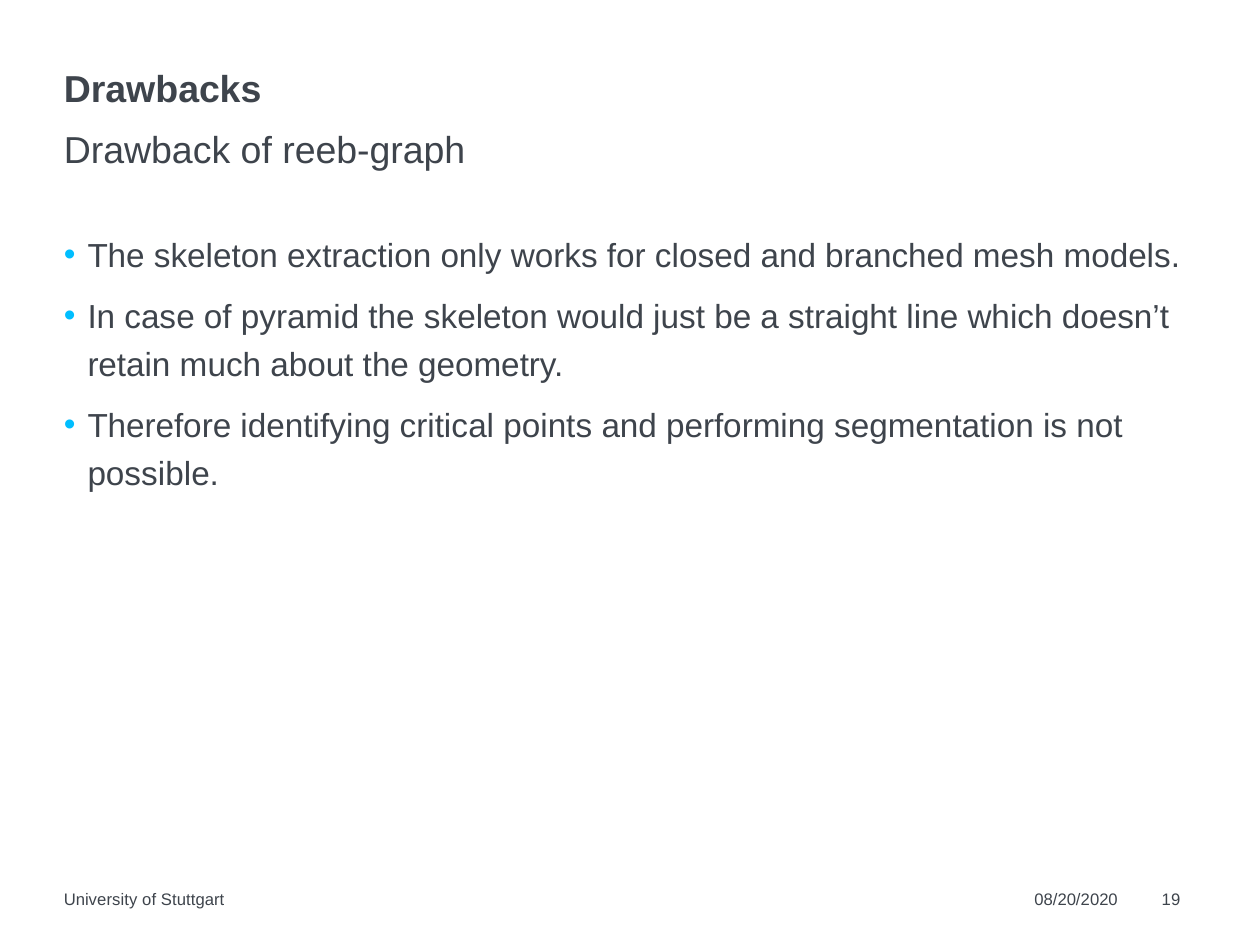

# Drawbacks
Drawback of reeb-graph
The skeleton extraction only works for closed and branched mesh models.
In case of pyramid the skeleton would just be a straight line which doesn’t retain much about the geometry.
Therefore identifying critical points and performing segmentation is not possible.

University of Stuttgart
08/20/2020
19